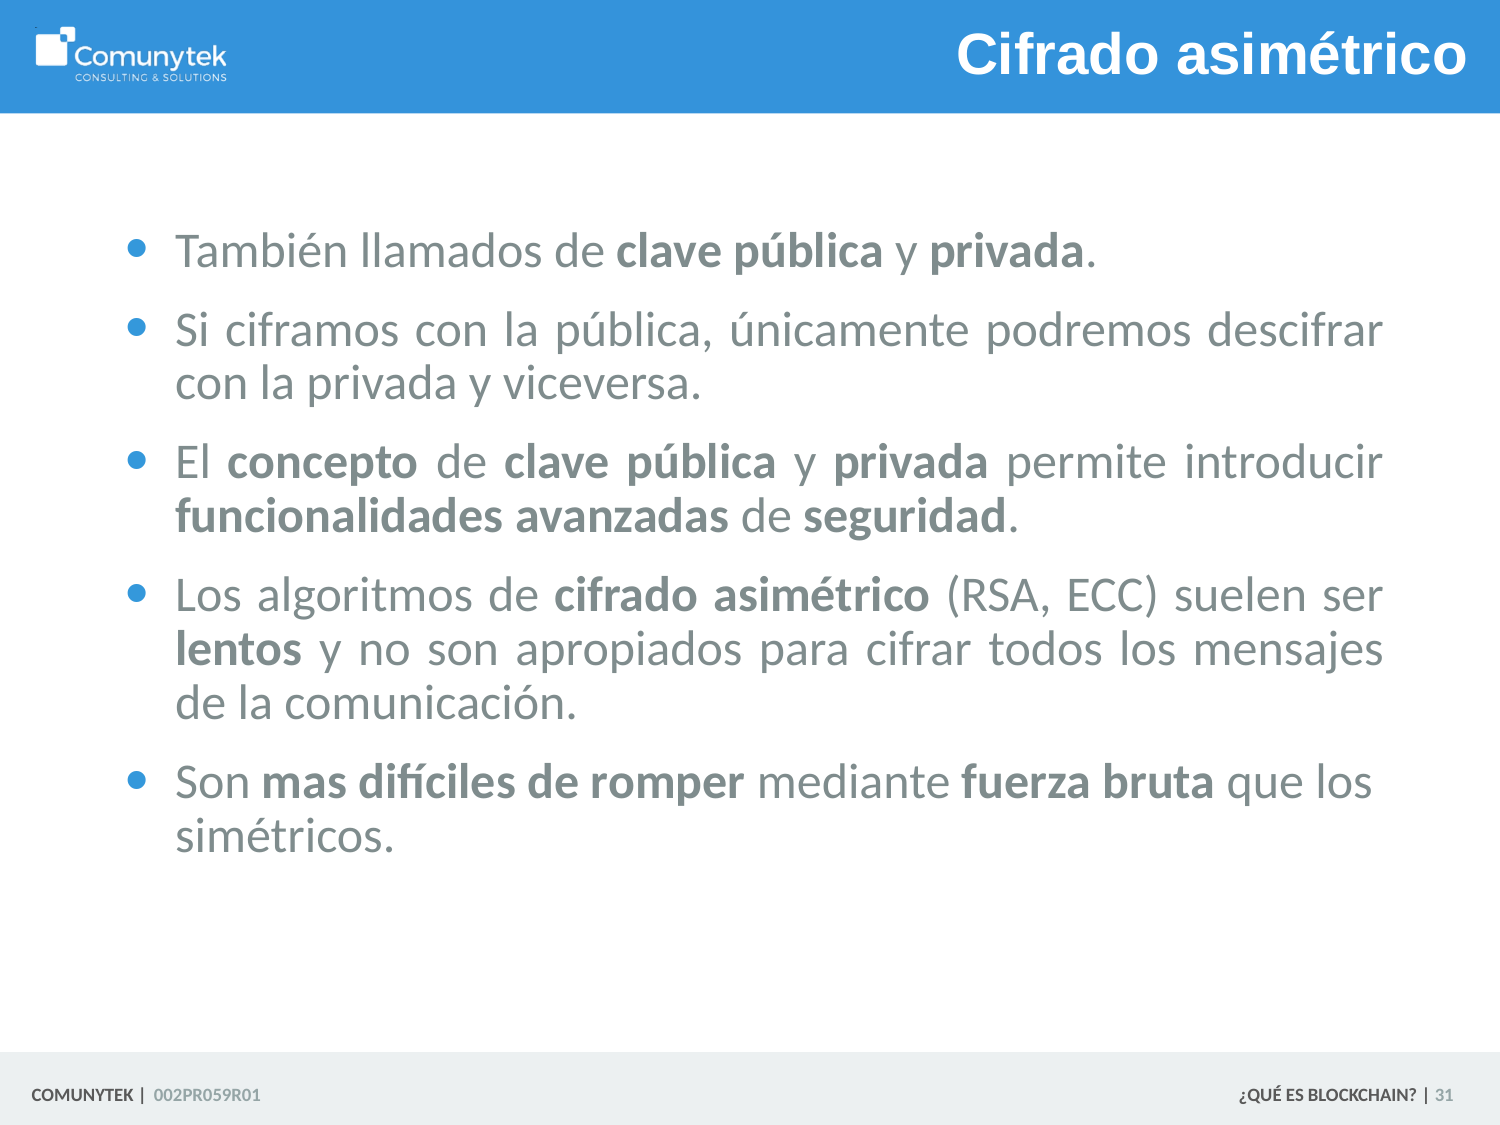

# Cifrado asimétrico
También llamados de clave pública y privada.
Si ciframos con la pública, únicamente podremos descifrar con la privada y viceversa.
El concepto de clave pública y privada permite introducir funcionalidades avanzadas de seguridad.
Los algoritmos de cifrado asimétrico (RSA, ECC) suelen ser lentos y no son apropiados para cifrar todos los mensajes de la comunicación.
Son mas difíciles de romper mediante fuerza bruta que los simétricos.
 31